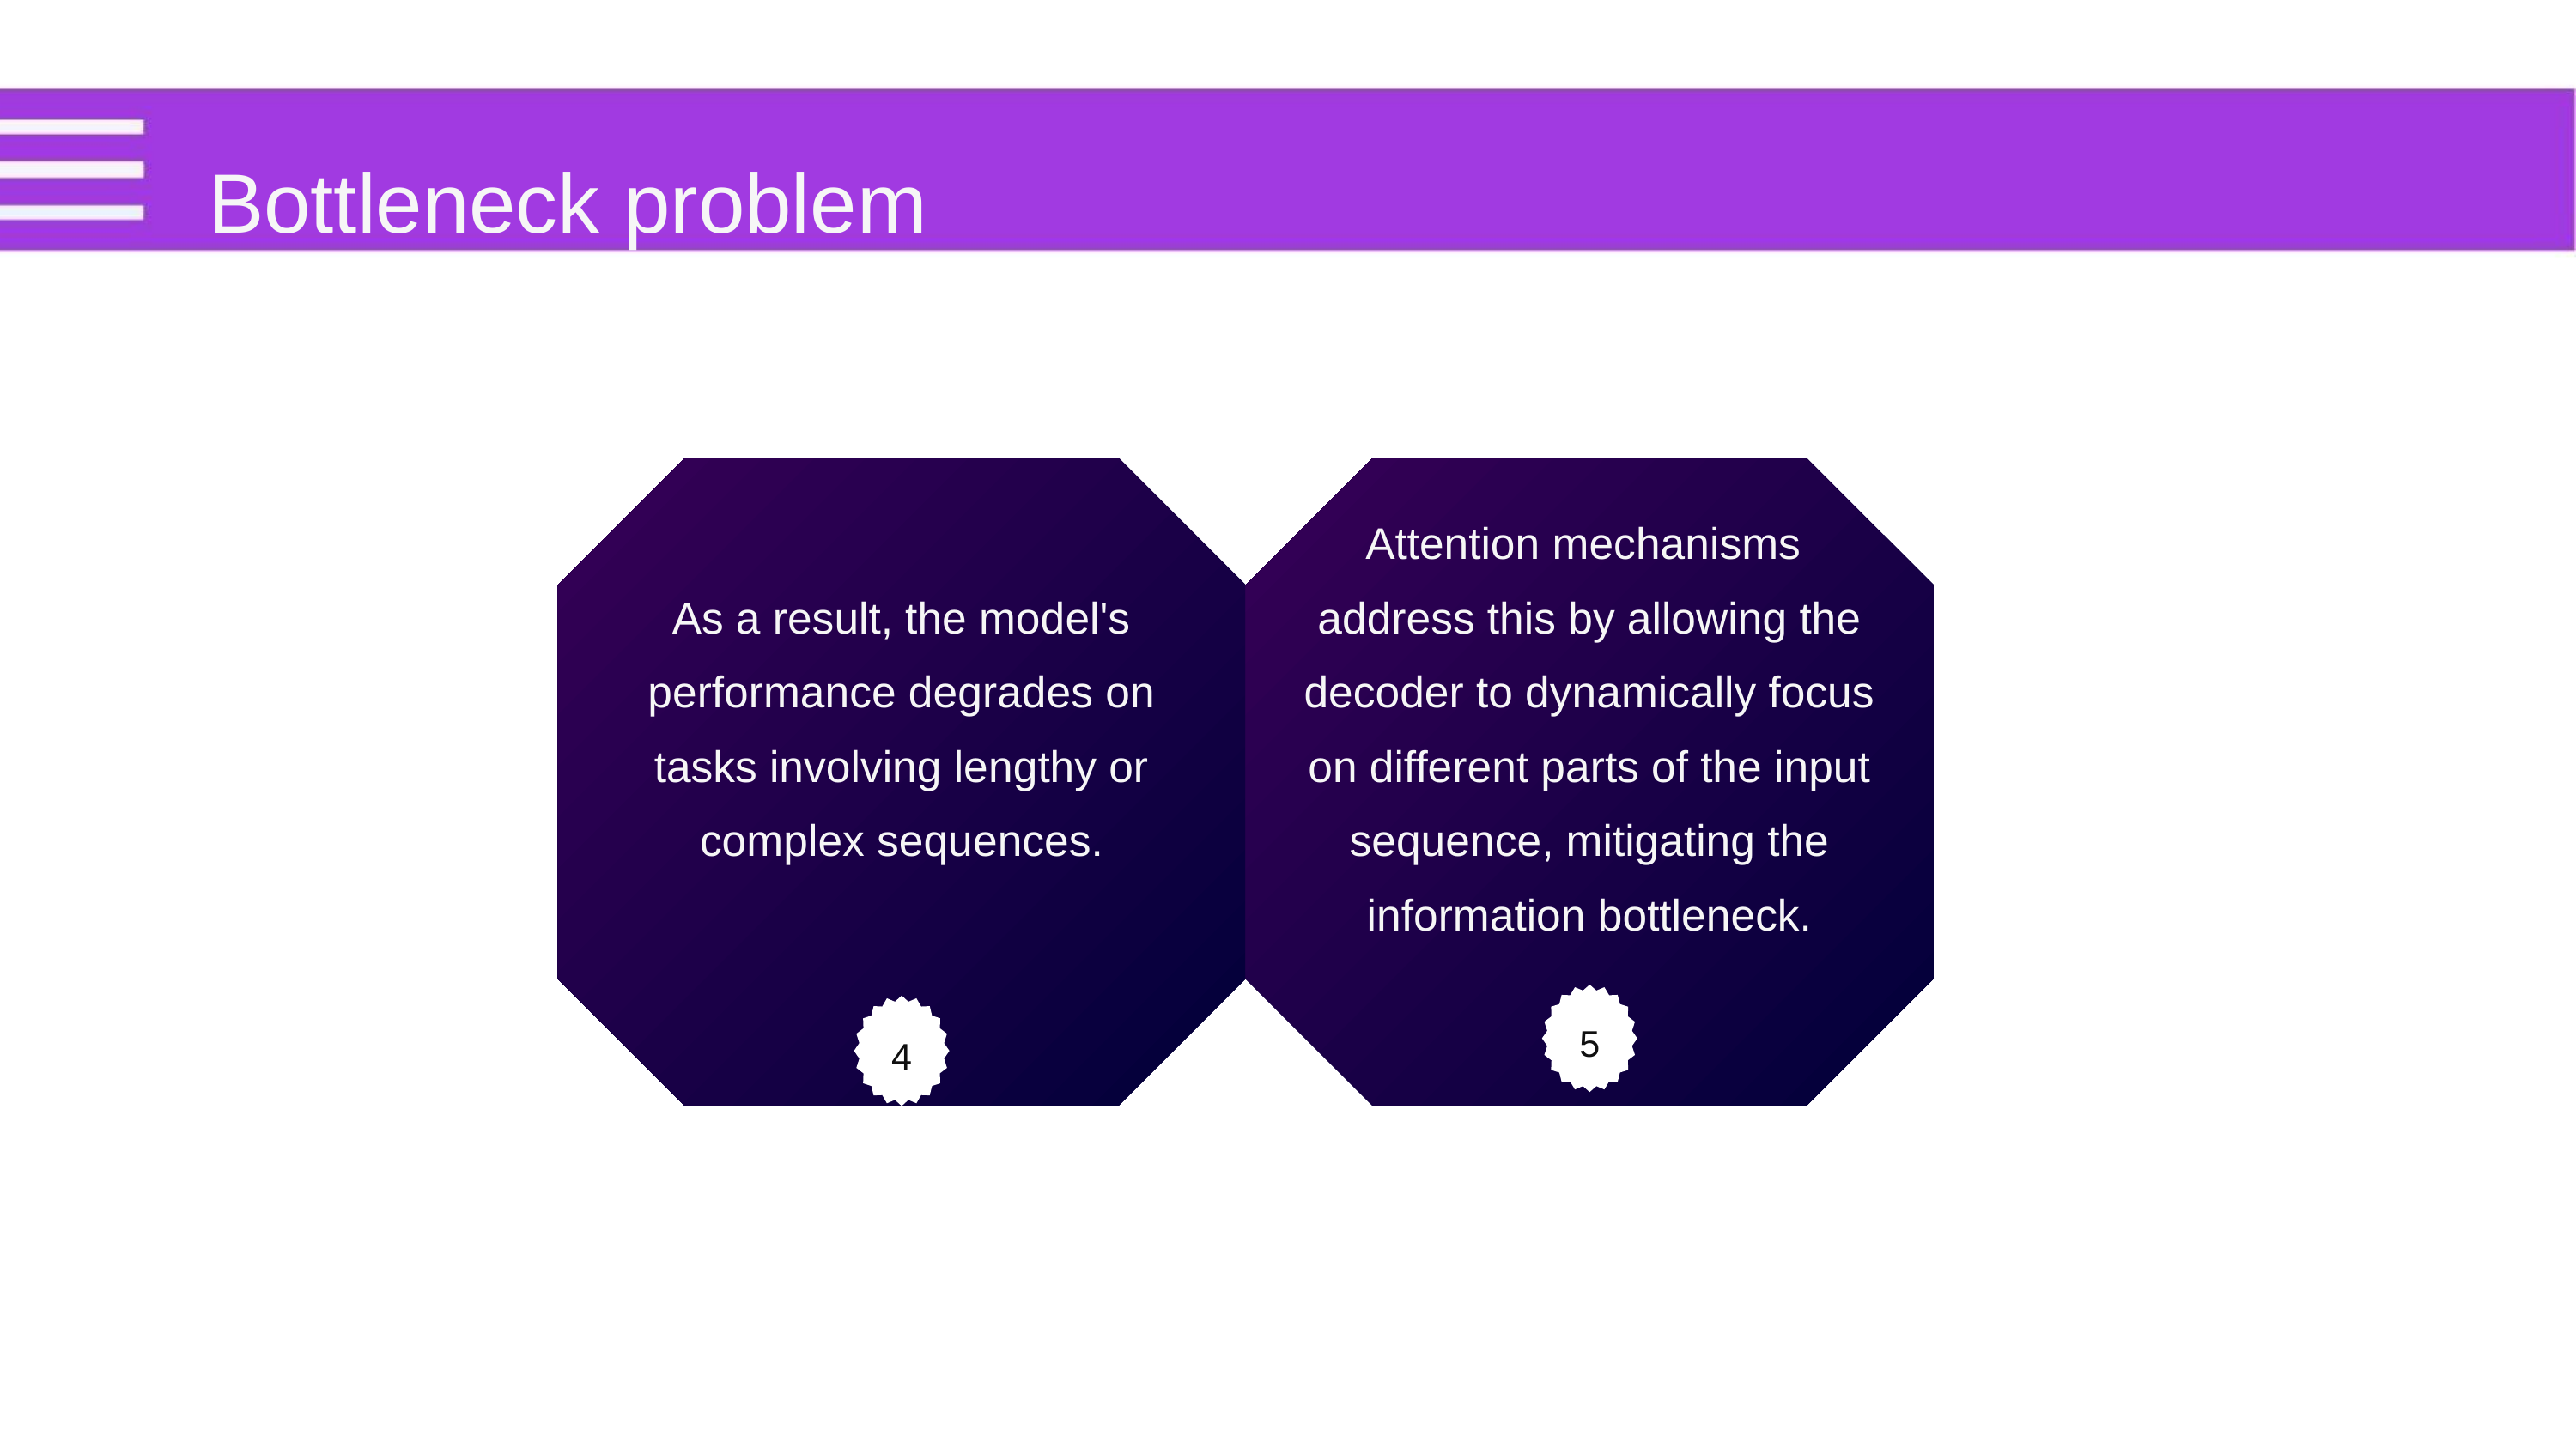

Bottleneck problem

As a result, the model's performance degrades on tasks involving lengthy or complex sequences.

Attention mechanisms
address this by allowing the decoder to dynamically focus on different parts of the input sequence, mitigating the information bottleneck.

5

4